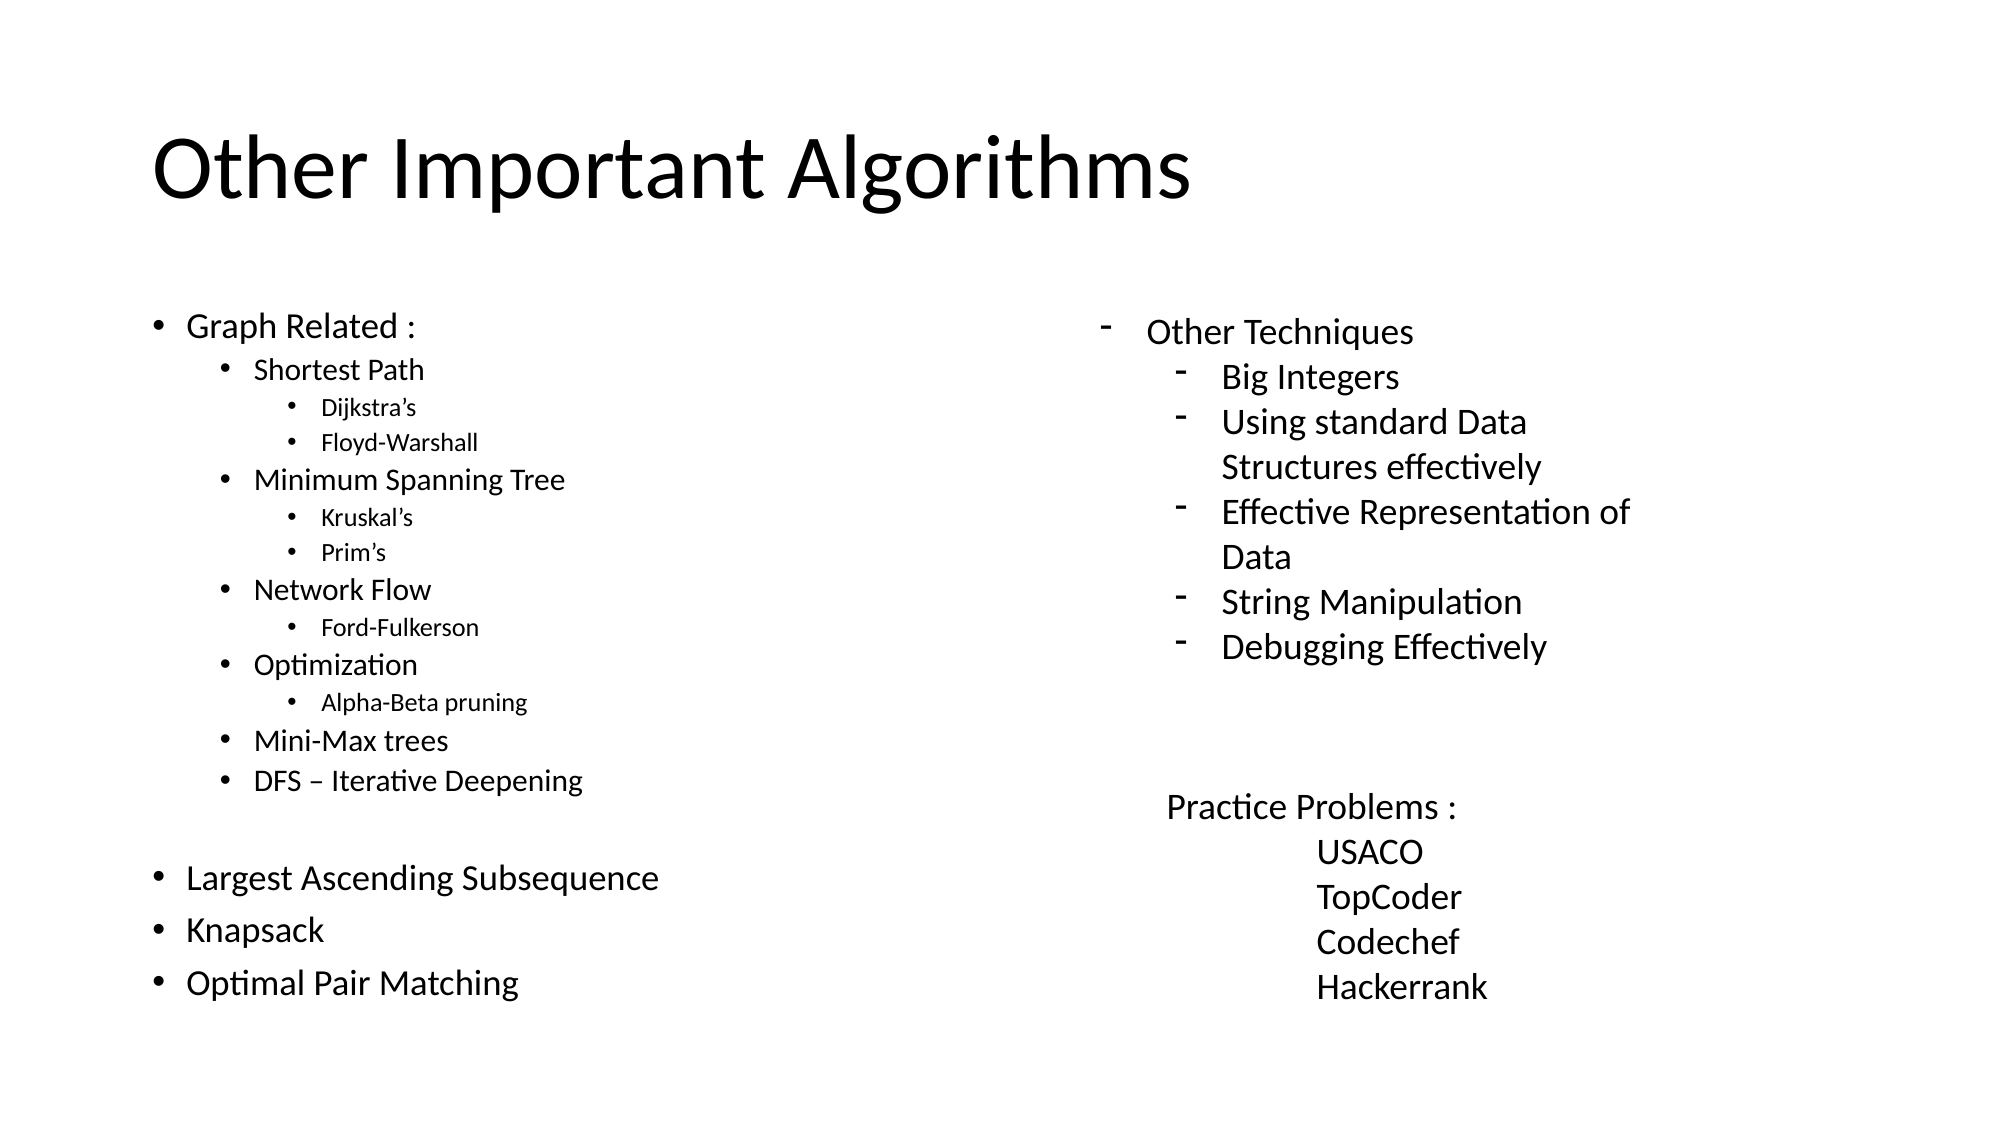

# Other Important Algorithms
Graph Related :
Shortest Path
Dijkstra’s
Floyd-Warshall
Minimum Spanning Tree
Kruskal’s
Prim’s
Network Flow
Ford-Fulkerson
Optimization
Alpha-Beta pruning
Mini-Max trees
DFS – Iterative Deepening

Largest Ascending Subsequence
Knapsack
Optimal Pair Matching
Other Techniques
Big Integers
Using standard Data Structures effectively
Effective Representation of Data
String Manipulation
Debugging Effectively

Practice Problems :
	USACO
	TopCoder
	Codechef
	Hackerrank